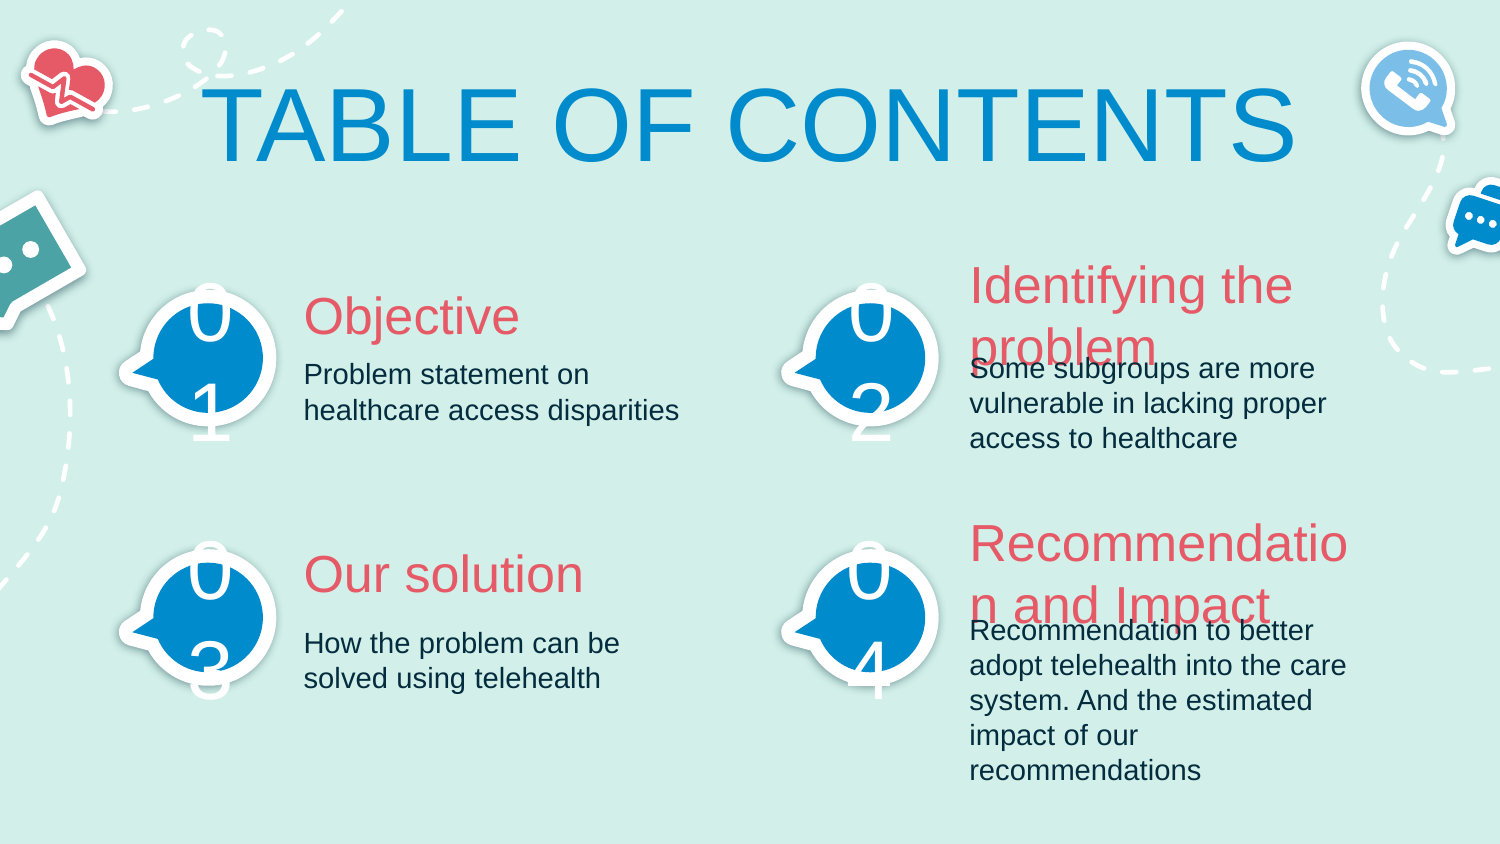

TABLE OF CONTENTS
01
# Objective
Identifying the problem
02

Problem statement on healthcare access disparities
Some subgroups are more vulnerable in lacking proper access to healthcare
Our solution
Recommendation and Impact
03
04

How the problem can be solved using telehealth
Recommendation to better adopt telehealth into the care system. And the estimated impact of our recommendations